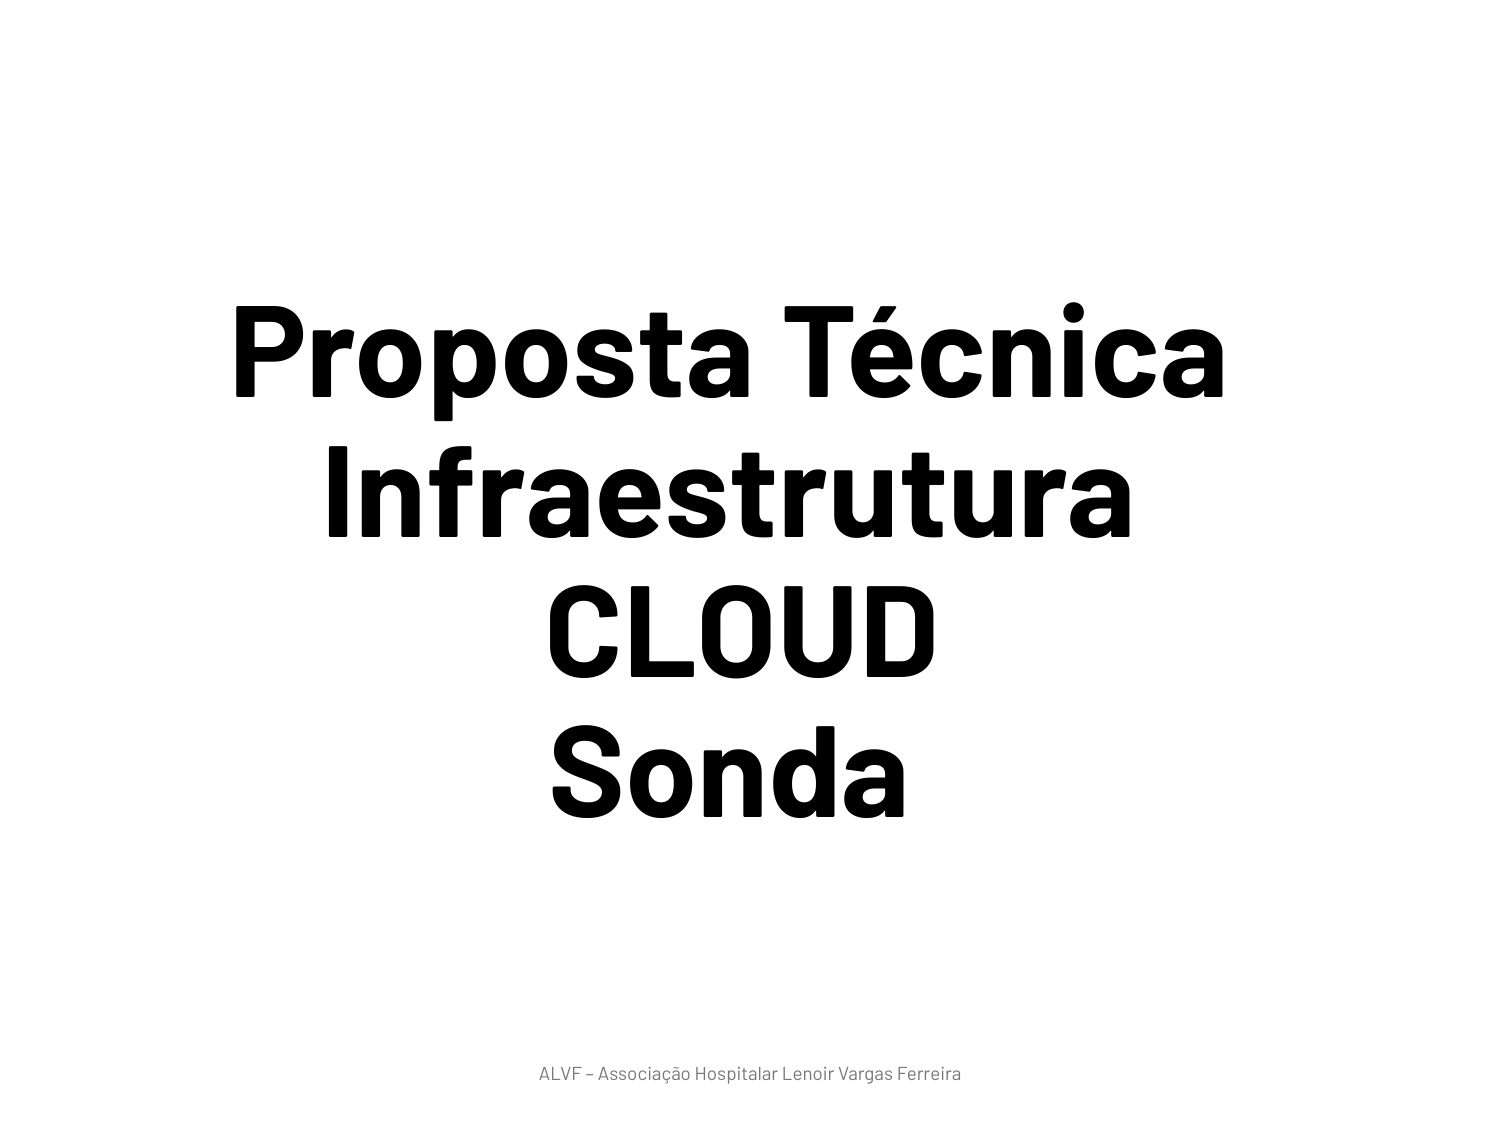

# Proposta Técnica Infraestrutura CLOUD Sonda
ALVF – Associação Hospitalar Lenoir Vargas Ferreira